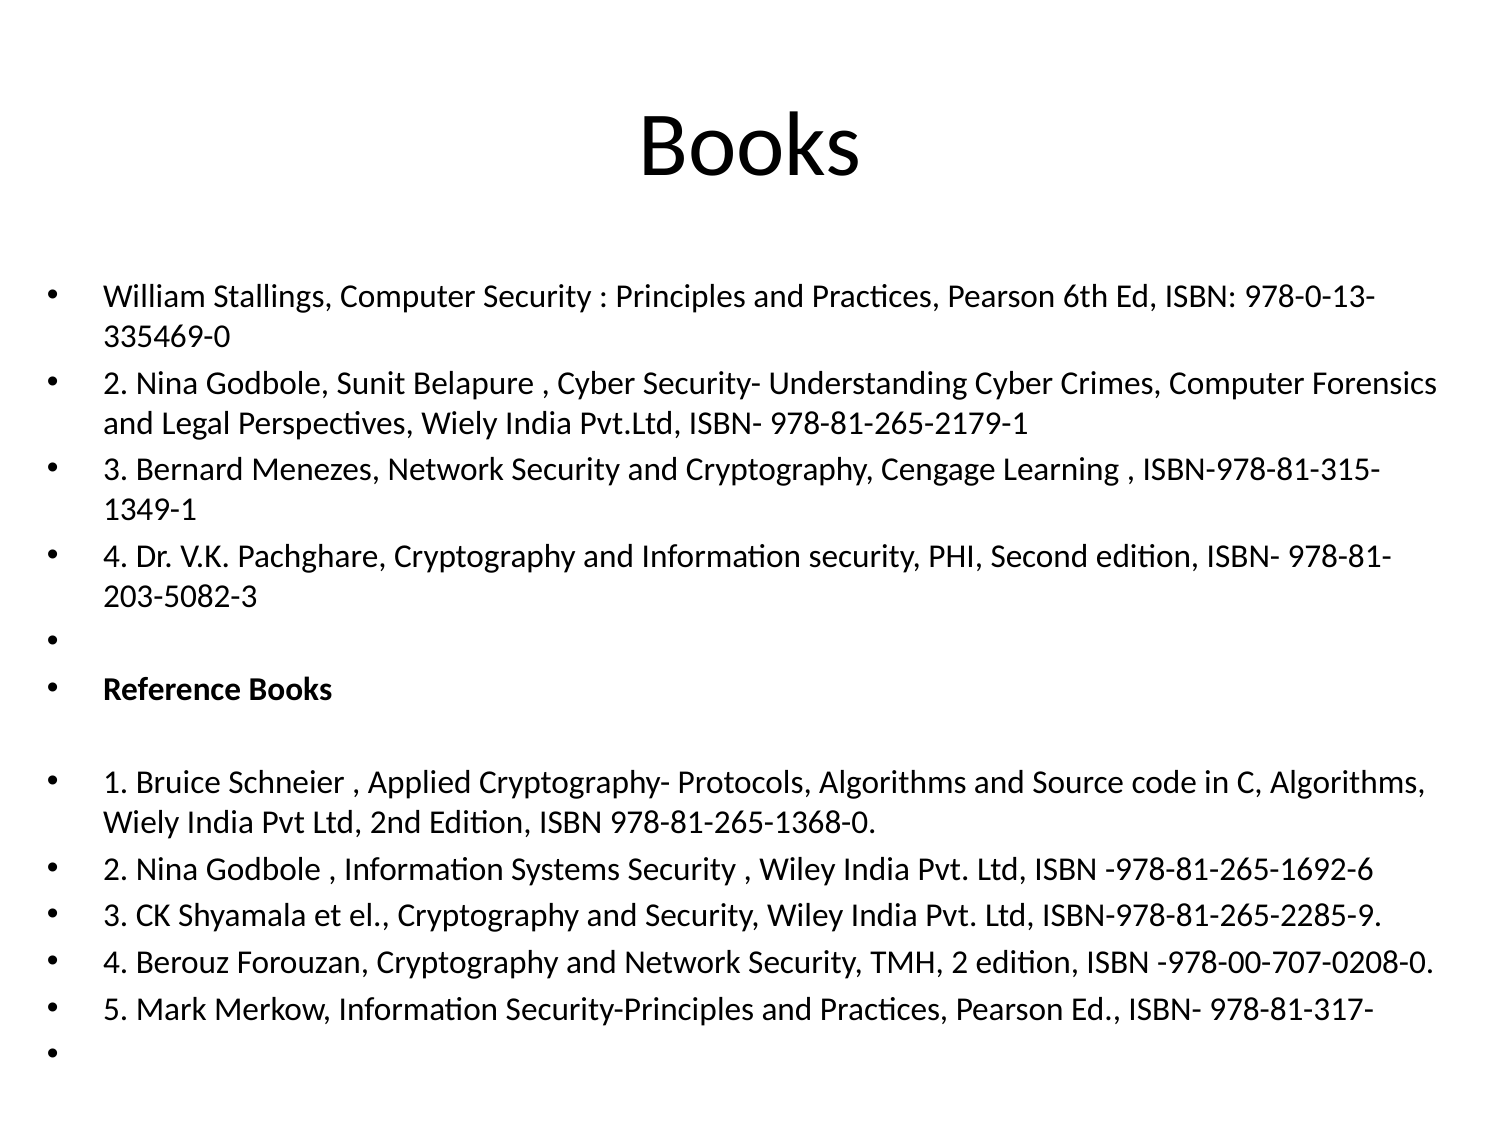

# Books

William Stallings, Computer Security : Principles and Practices, Pearson 6th Ed, ISBN: 978-0-13-335469-0
2. Nina Godbole, Sunit Belapure , Cyber Security- Understanding Cyber Crimes, Computer Forensics and Legal Perspectives, Wiely India Pvt.Ltd, ISBN- 978-81-265-2179-1
3. Bernard Menezes, Network Security and Cryptography, Cengage Learning , ISBN-978-81-315-1349-1
4. Dr. V.K. Pachghare, Cryptography and Information security, PHI, Second edition, ISBN- 978-81-203-5082-3

Reference Books

1. Bruice Schneier , Applied Cryptography- Protocols, Algorithms and Source code in C, Algorithms, Wiely India Pvt Ltd, 2nd Edition, ISBN 978-81-265-1368-0.
2. Nina Godbole , Information Systems Security , Wiley India Pvt. Ltd, ISBN -978-81-265-1692-6
3. CK Shyamala et el., Cryptography and Security, Wiley India Pvt. Ltd, ISBN-978-81-265-2285-9.
4. Berouz Forouzan, Cryptography and Network Security, TMH, 2 edition, ISBN -978-00-707-0208-0.
5. Mark Merkow, Information Security-Principles and Practices, Pearson Ed., ISBN- 978-81-317-